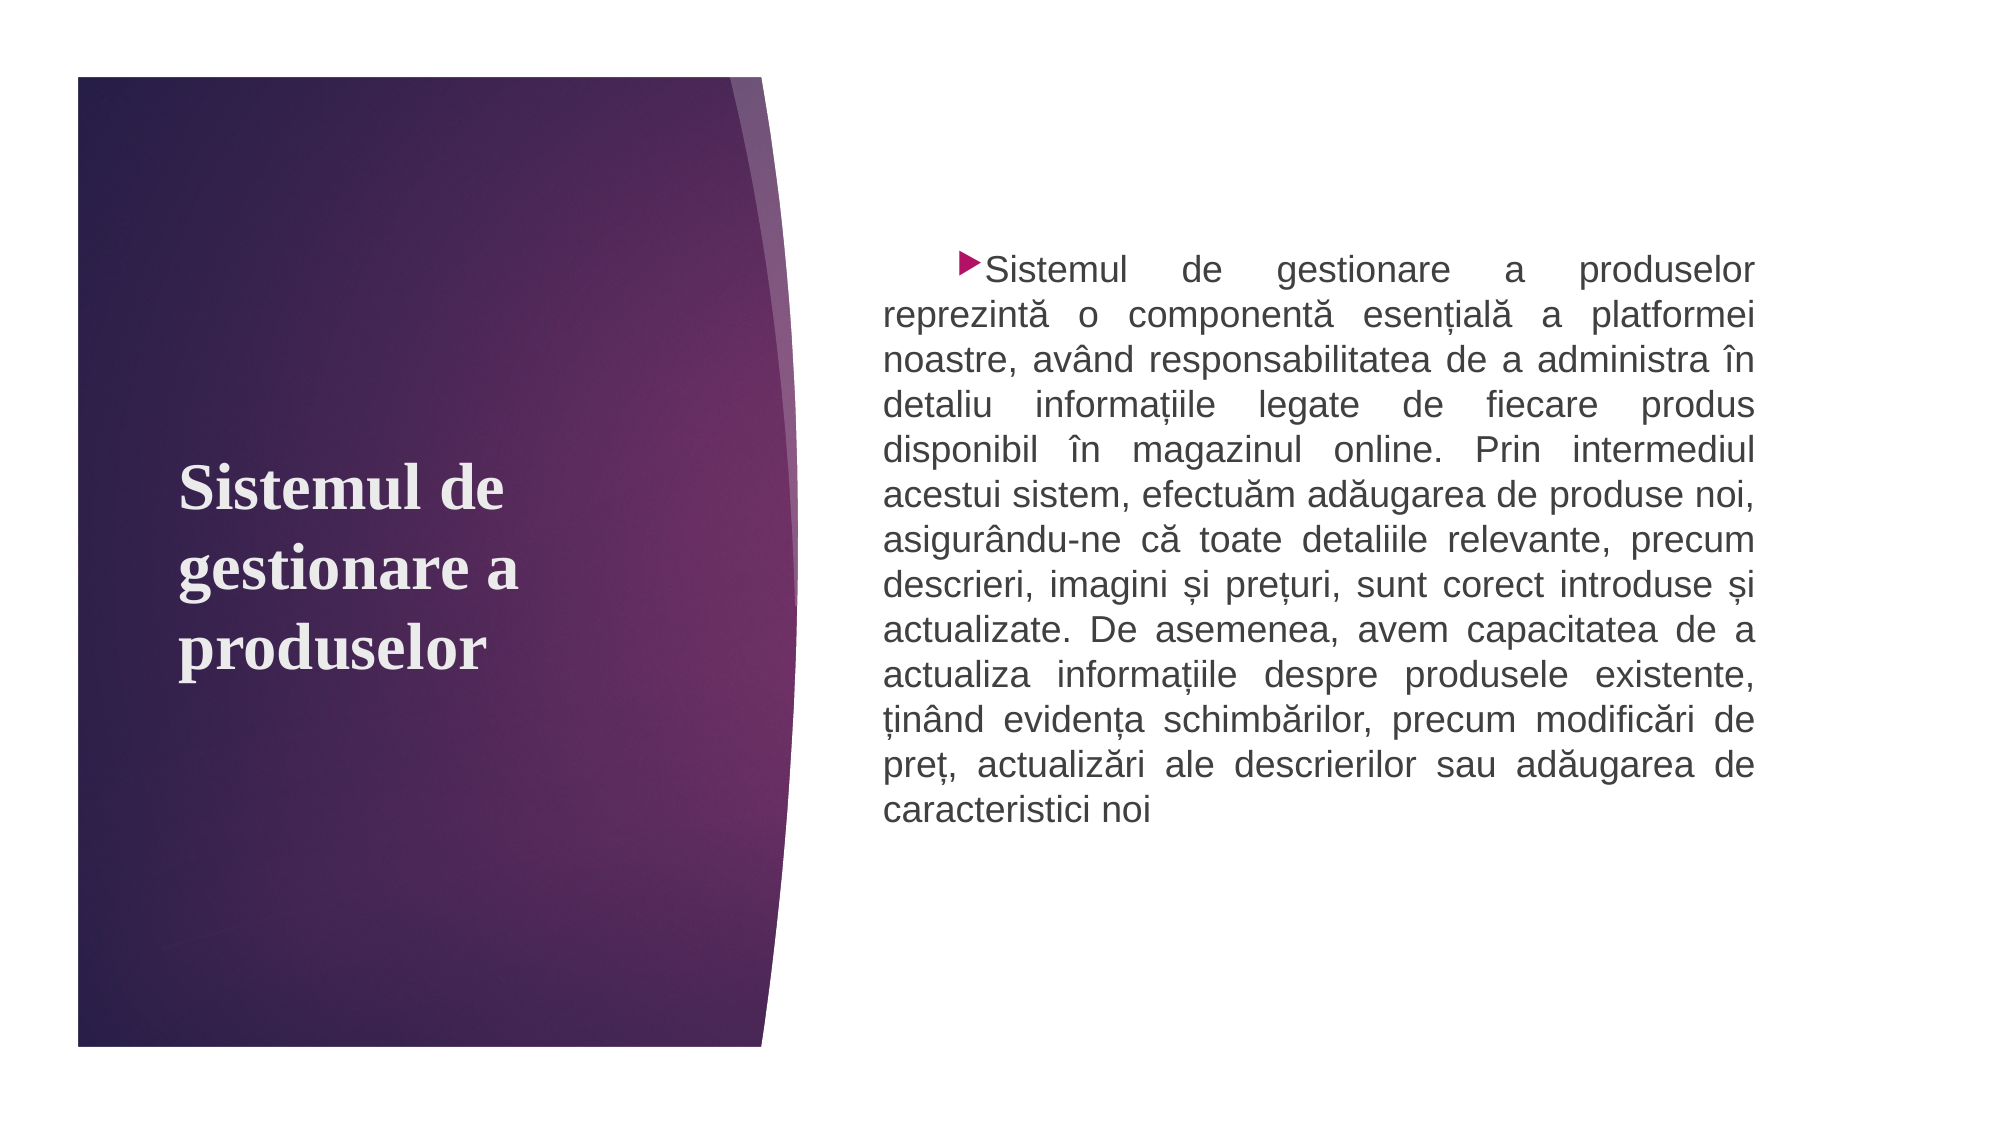

Sistemul de gestionare a produselor reprezintă o componentă esențială a platformei noastre, având responsabilitatea de a administra în detaliu informațiile legate de fiecare produs disponibil în magazinul online. Prin intermediul acestui sistem, efectuăm adăugarea de produse noi, asigurându-ne că toate detaliile relevante, precum descrieri, imagini și prețuri, sunt corect introduse și actualizate. De asemenea, avem capacitatea de a actualiza informațiile despre produsele existente, ținând evidența schimbărilor, precum modificări de preț, actualizări ale descrierilor sau adăugarea de caracteristici noi

# Sistemul de gestionare a produselor